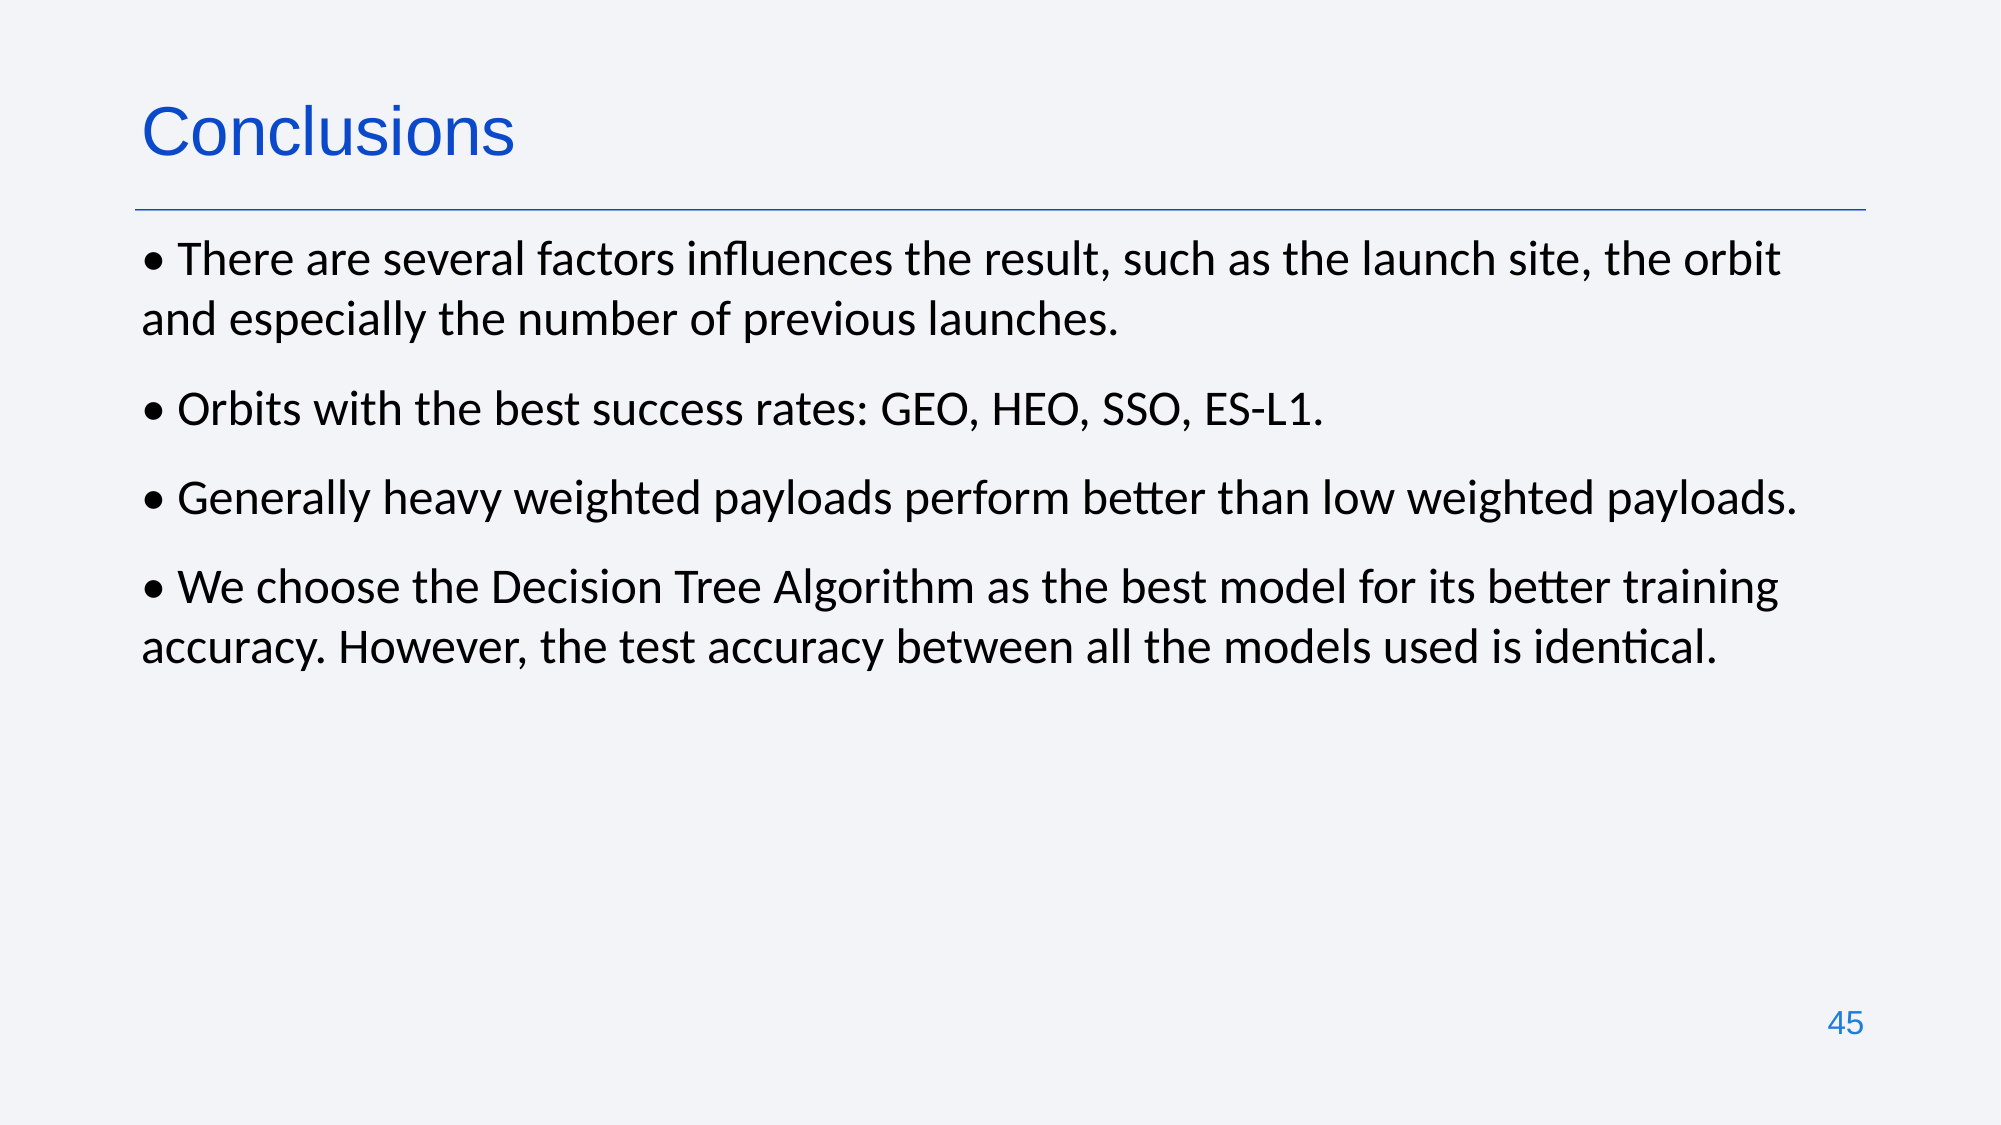

Conclusions
• There are several factors influences the result, such as the launch site, the orbit and especially the number of previous launches.
• Orbits with the best success rates: GEO, HEO, SSO, ES-L1.
• Generally heavy weighted payloads perform better than low weighted payloads.
• We choose the Decision Tree Algorithm as the best model for its better training accuracy. However, the test accuracy between all the models used is identical.
45